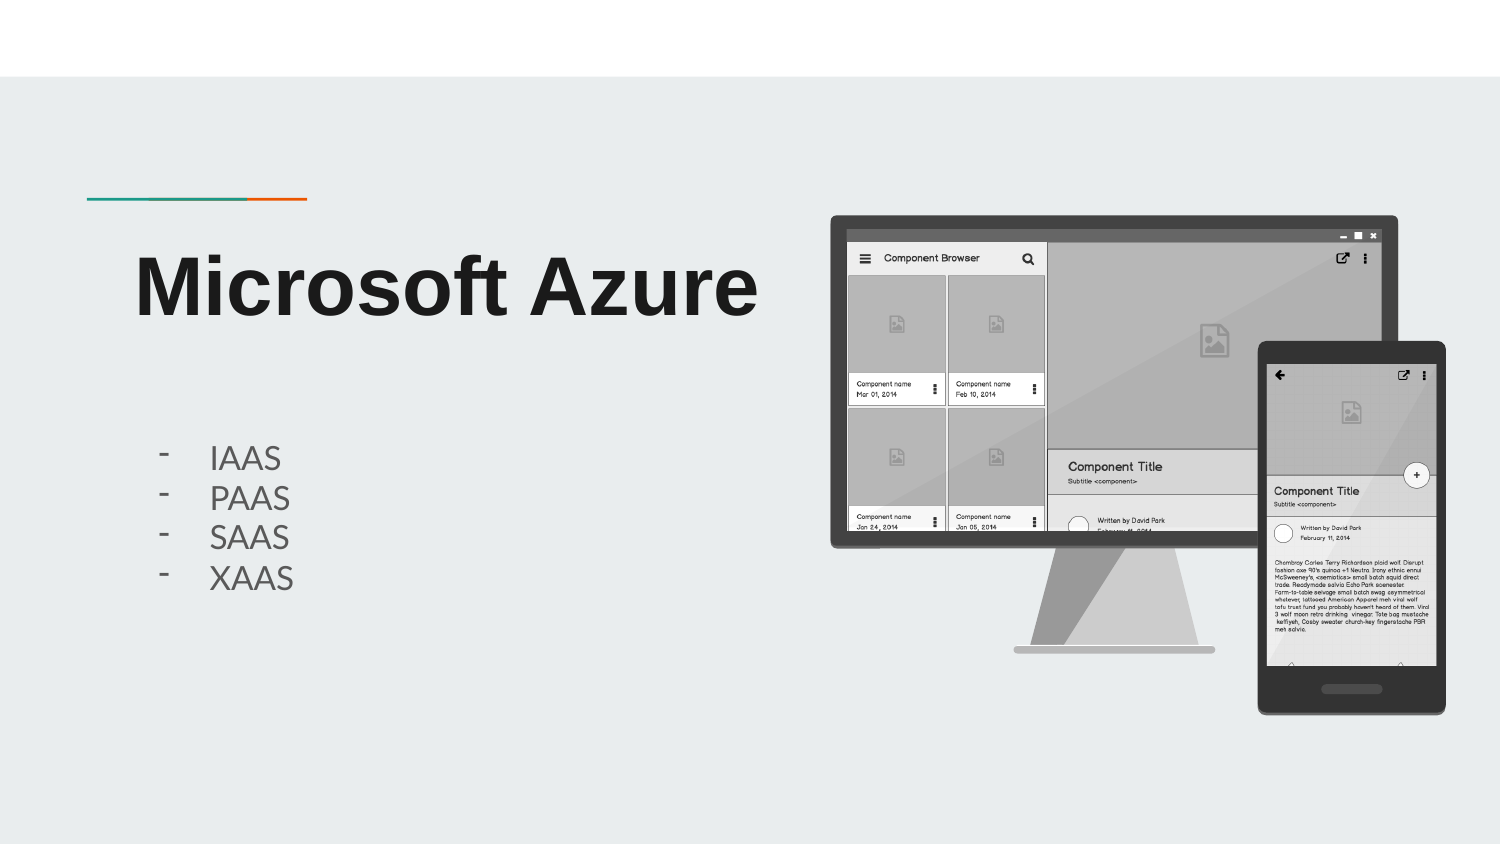

# Microsoft Azure
IAAS
PAAS
SAAS
XAAS